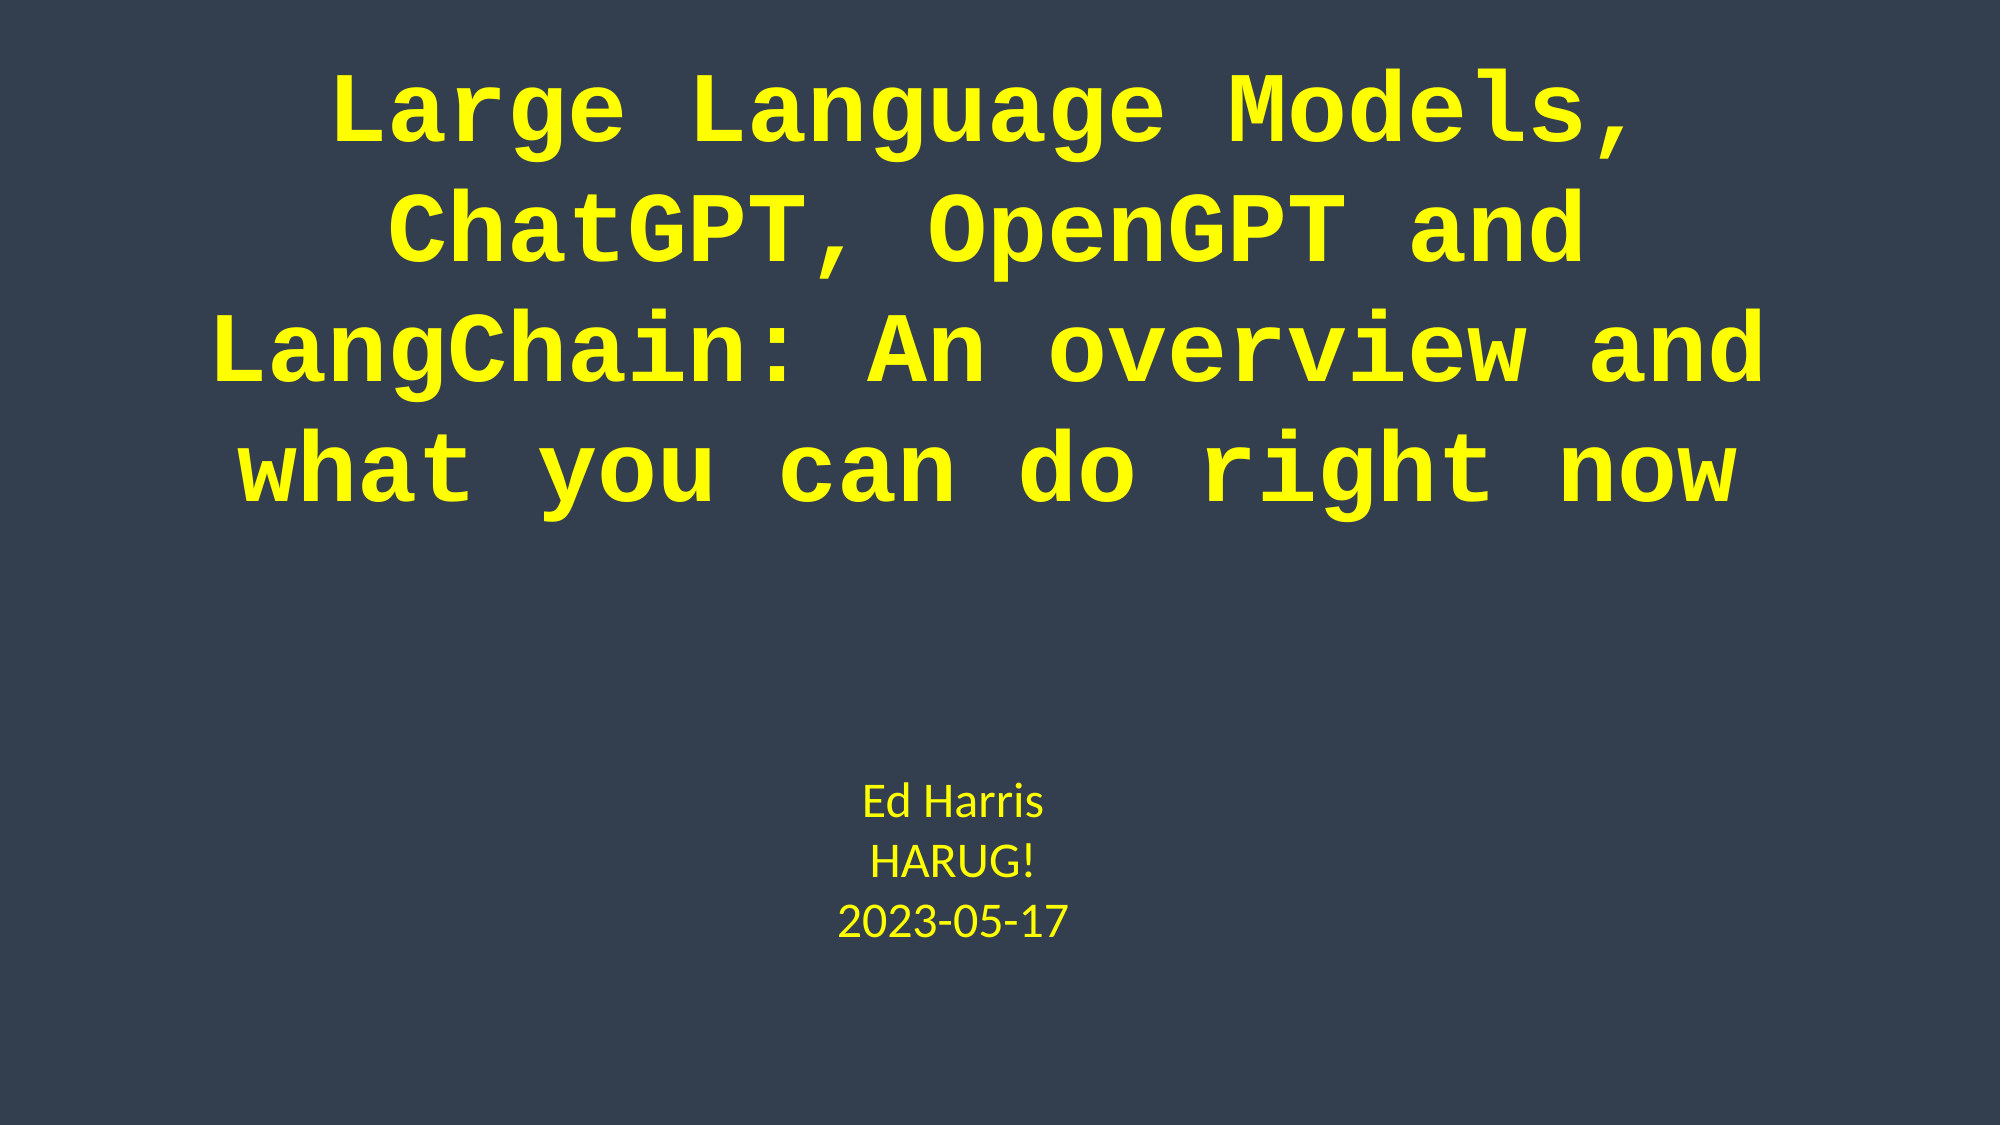

Large Language Models, ChatGPT, OpenGPT and LangChain: An overview and what you can do right now
Ed Harris
HARUG!
2023-05-17